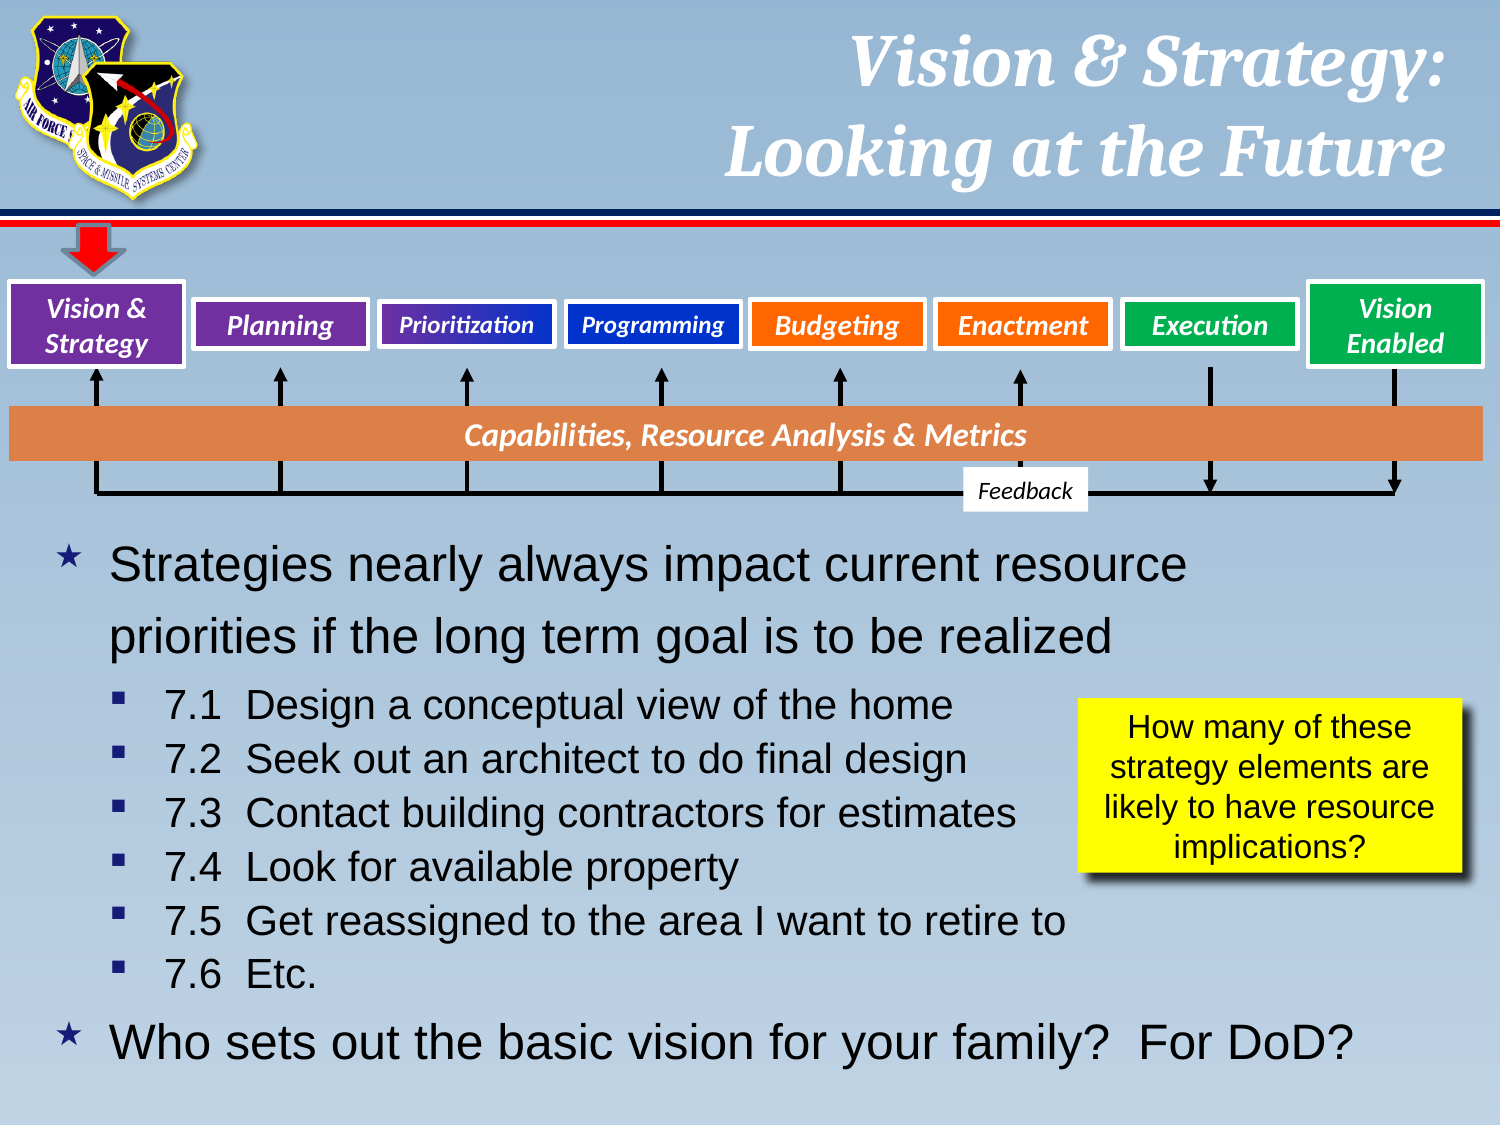

# Vision & Strategy: Looking at the Future

Vision &
Strategy
Planning
Prioritization
Programming
Budgeting
Enactment
Execution
Vision Enabled
Capabilities, Resource Analysis & Metrics
Feedback
Strategies nearly always impact current resource priorities if the long term goal is to be realized
7.1  Design a conceptual view of the home
7.2  Seek out an architect to do final design
7.3  Contact building contractors for estimates
7.4  Look for available property
7.5  Get reassigned to the area I want to retire to
7.6  Etc.
Who sets out the basic vision for your family?  For DoD?

How many of these strategy elements are likely to have resource implications?